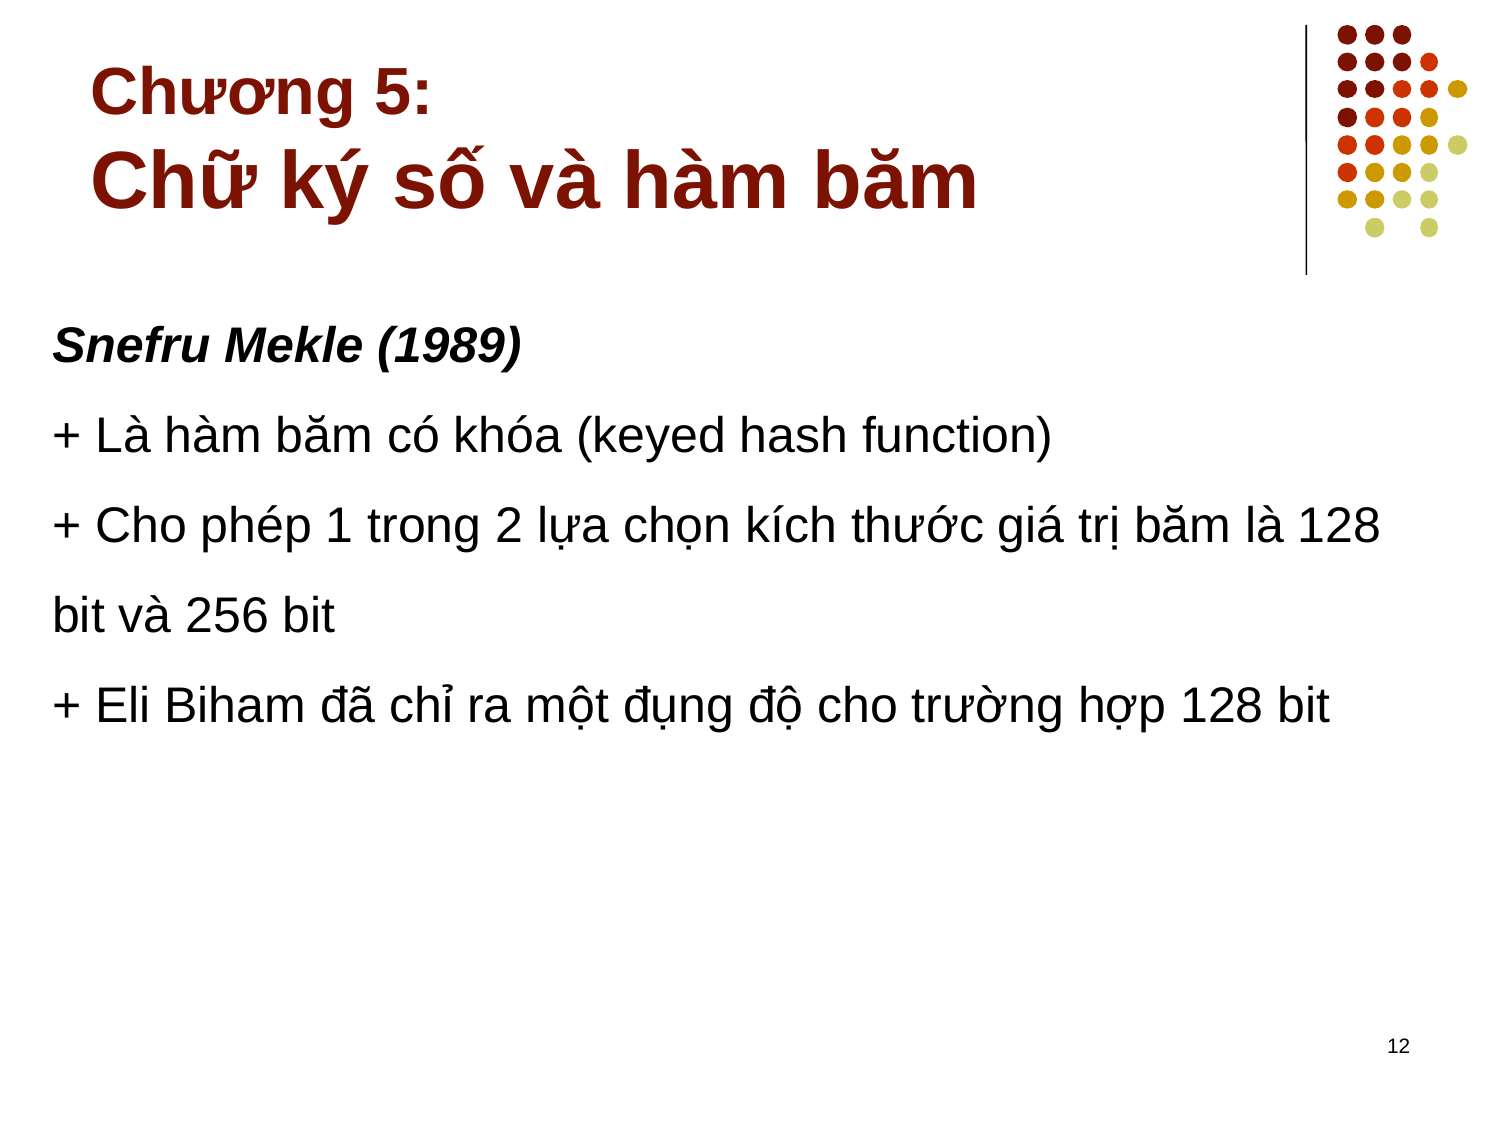

# Chương 5: Chữ ký số và hàm băm
Snefru Mekle (1989)
+ Là hàm băm có khóa (keyed hash function)
+ Cho phép 1 trong 2 lựa chọn kích thước giá trị băm là 128 bit và 256 bit
+ Eli Biham đã chỉ ra một đụng độ cho trường hợp 128 bit
12